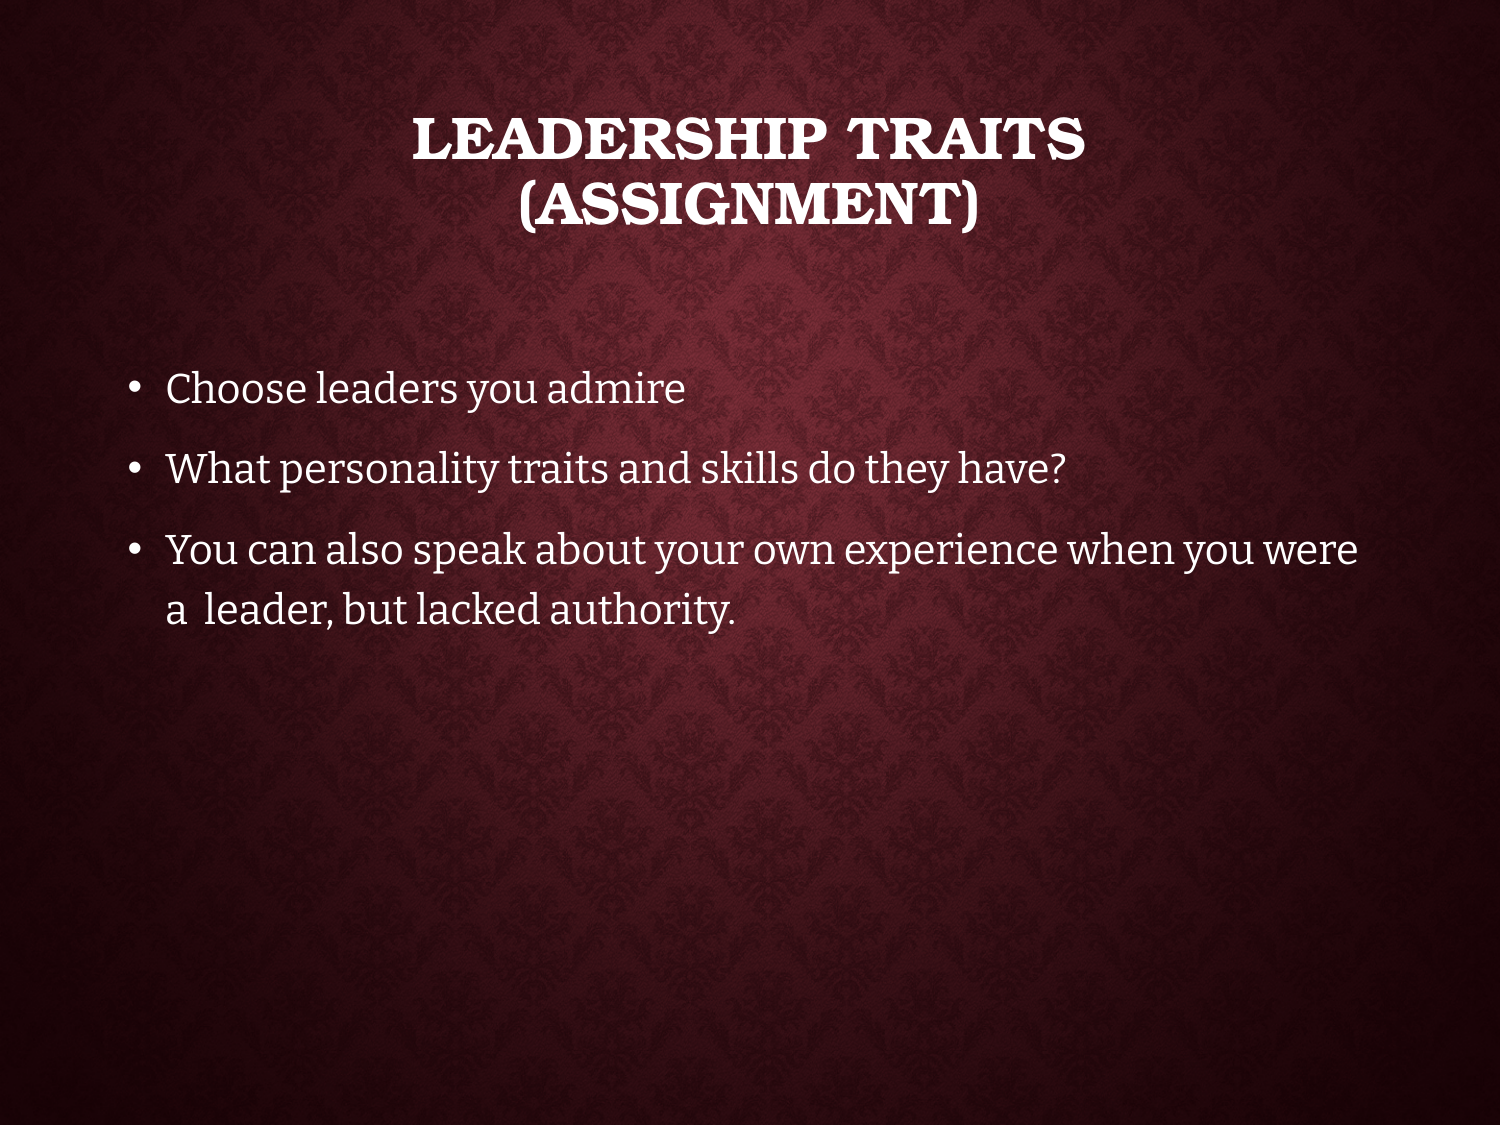

# LEADERSHIP TRAITS (ASSIGNMENT)
Choose leaders you admire
What personality traits and skills do they have?
You can also speak about your own experience when you were a  leader, but lacked authority.